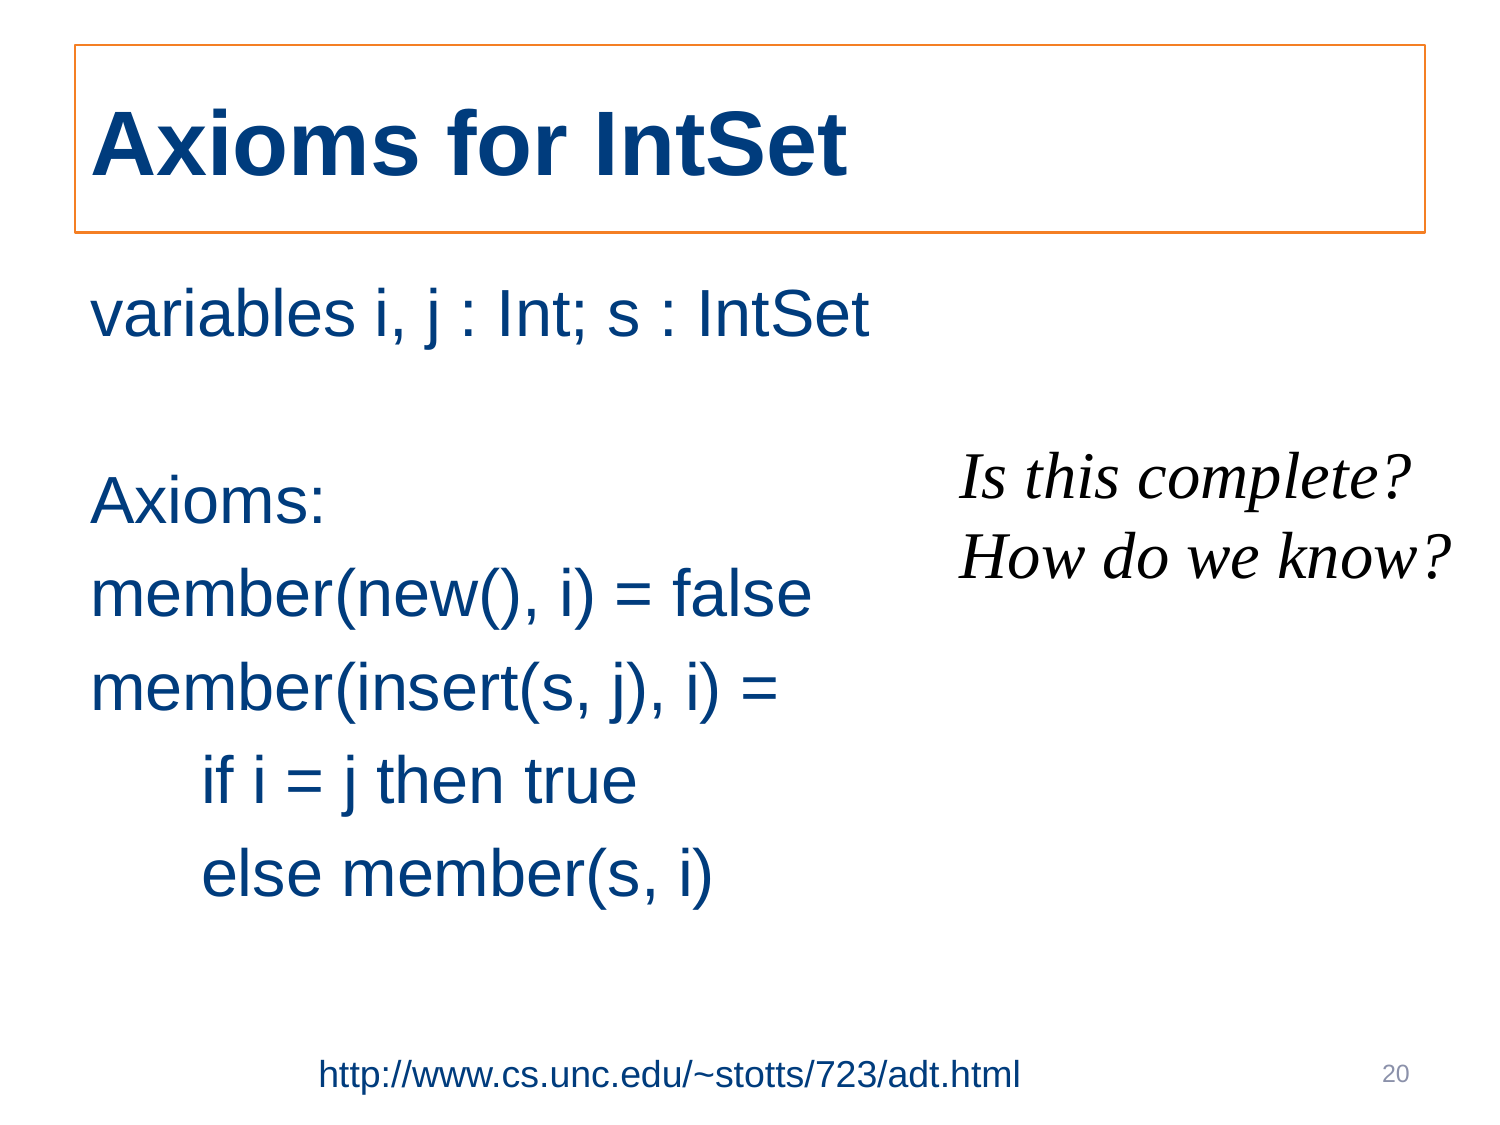

# Axioms for IntSet
variables i, j : Int; s : IntSet

Axioms:
member(new(), i) = false
member(insert(s, j), i) =
      if i = j then true
      else member(s, i)
Is this complete?
How do we know?
http://www.cs.unc.edu/~stotts/723/adt.html
20